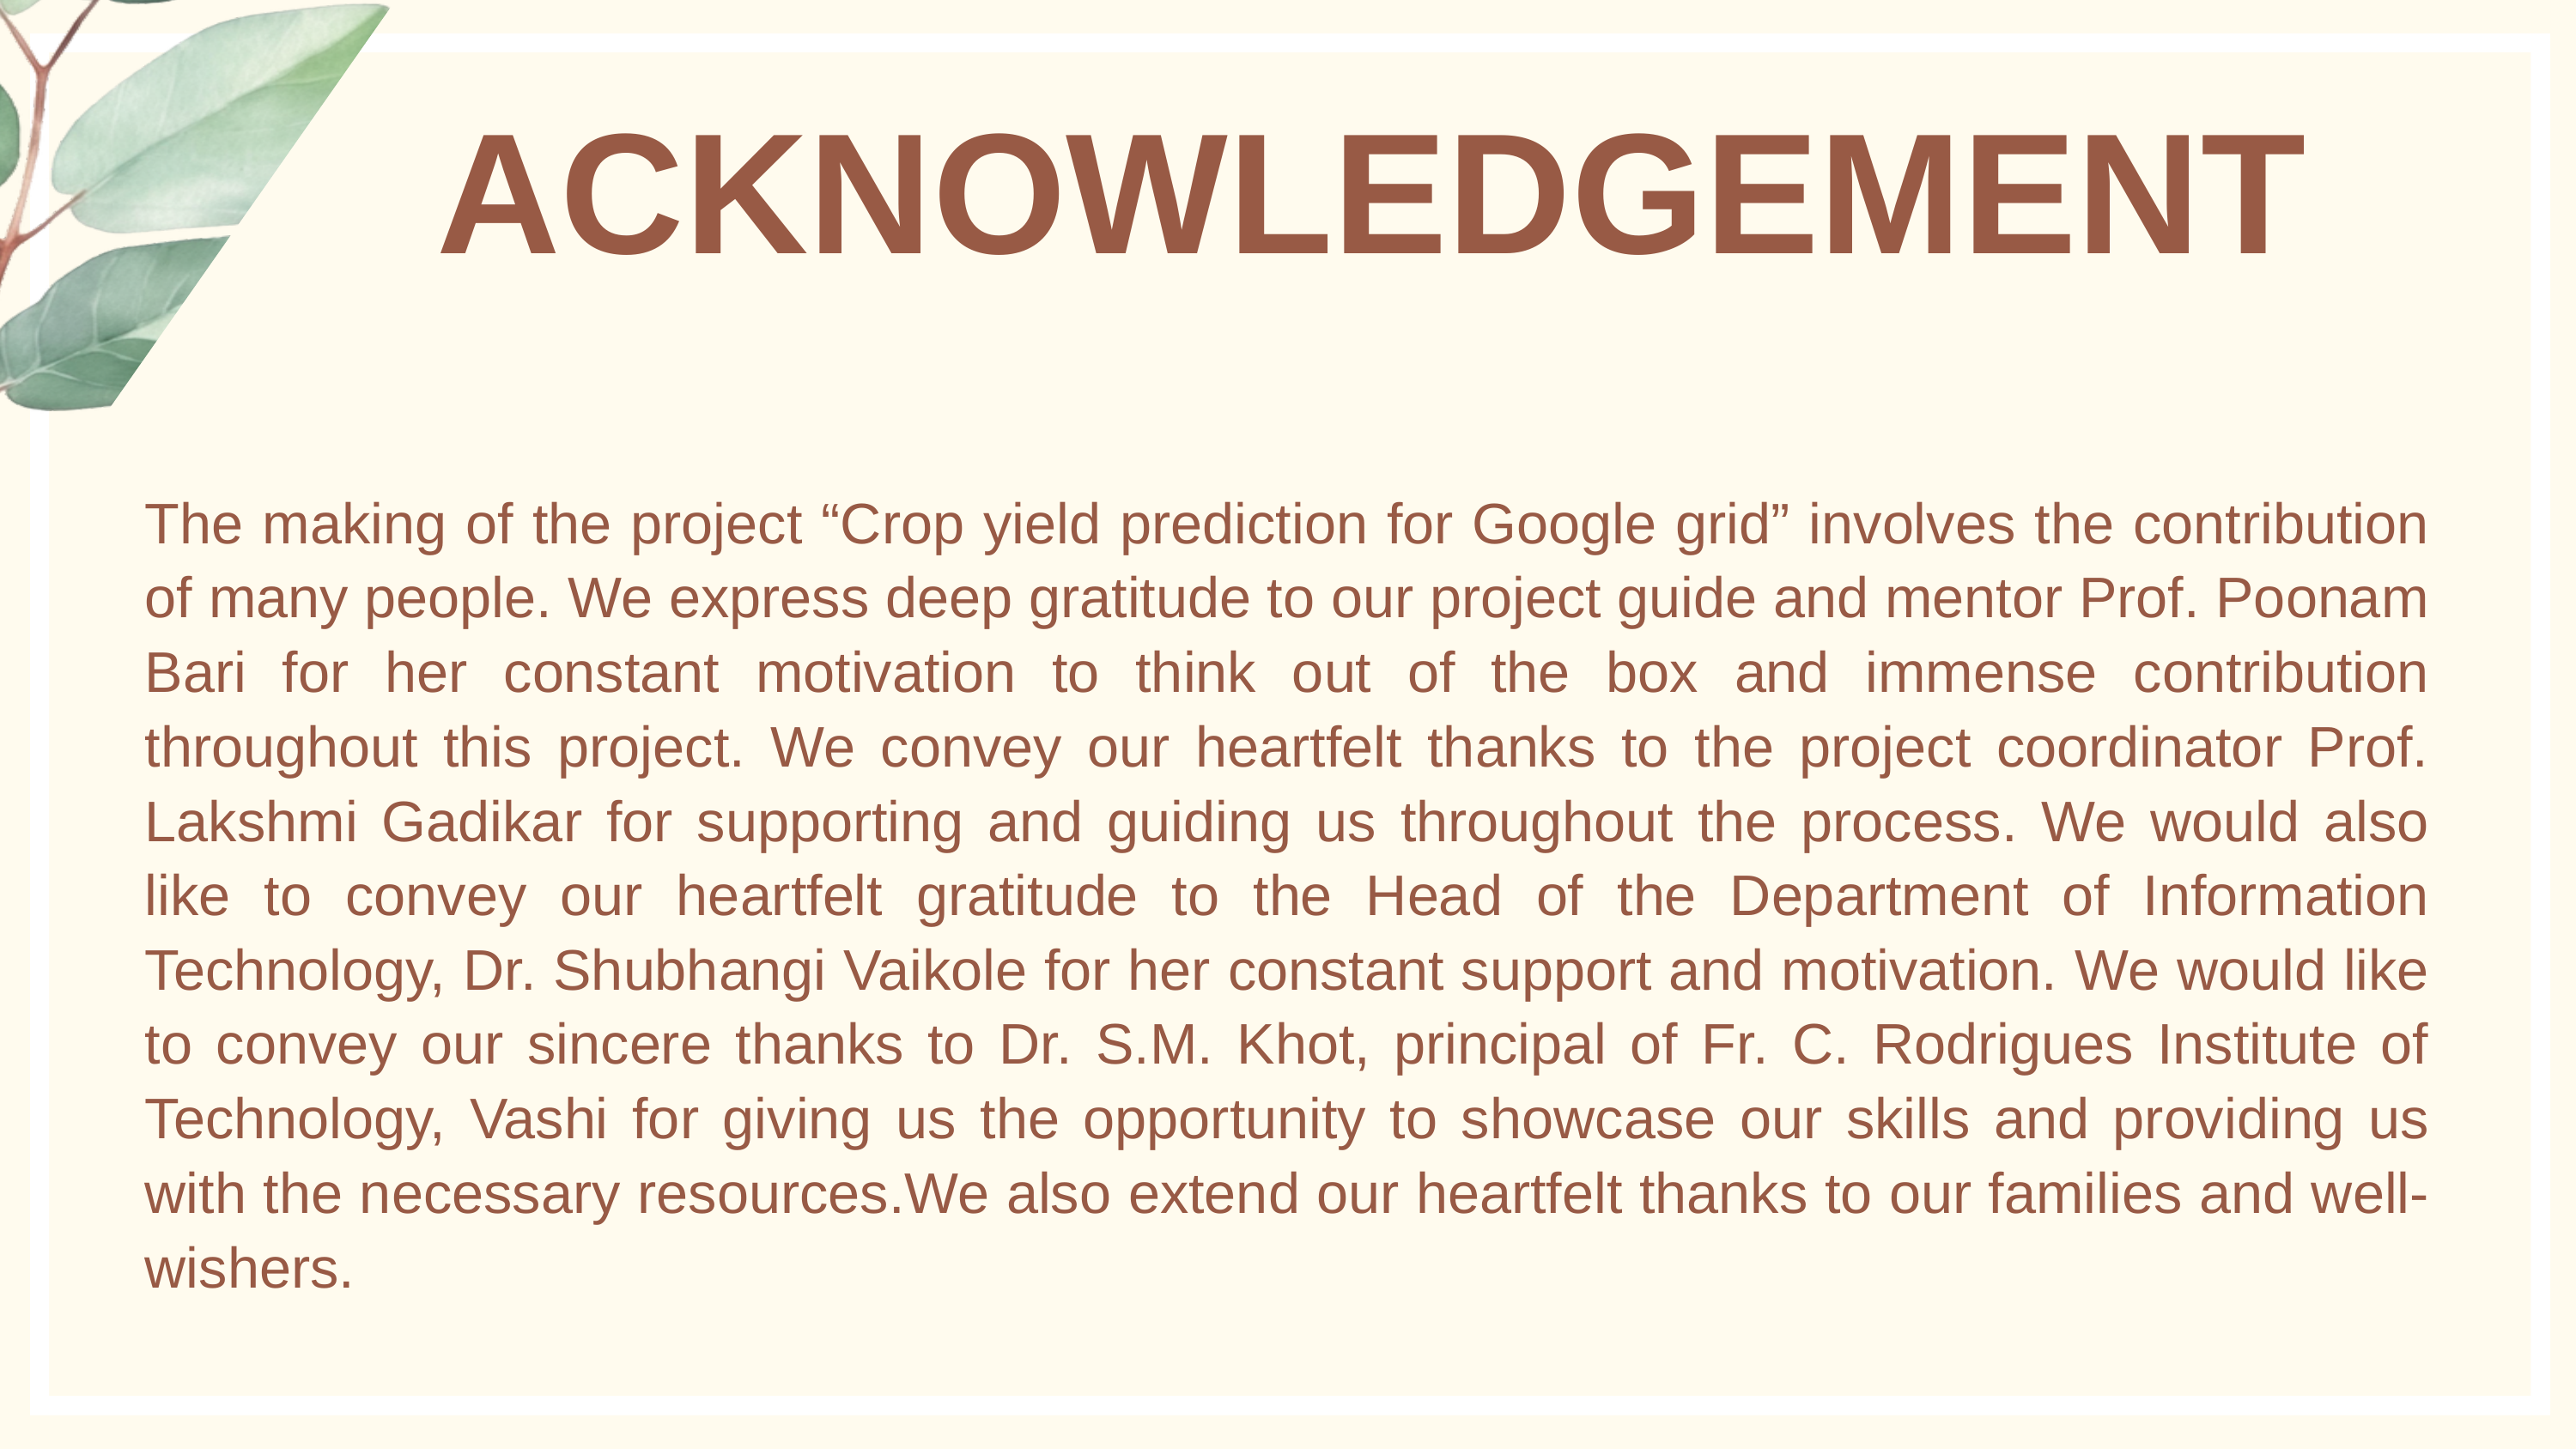

ACKNOWLEDGEMENT

The making of the project “Crop yield prediction for Google grid” involves the contribution of many people. We express deep gratitude to our project guide and mentor Prof. Poonam Bari for her constant motivation to think out of the box and immense contribution throughout this project. We convey our heartfelt thanks to the project coordinator Prof. Lakshmi Gadikar for supporting and guiding us throughout the process. We would also like to convey our heartfelt gratitude to the Head of the Department of Information Technology, Dr. Shubhangi Vaikole for her constant support and motivation. We would like to convey our sincere thanks to Dr. S.M. Khot, principal of Fr. C. Rodrigues Institute of Technology, Vashi for giving us the opportunity to showcase our skills and providing us with the necessary resources.We also extend our heartfelt thanks to our families and well-wishers.